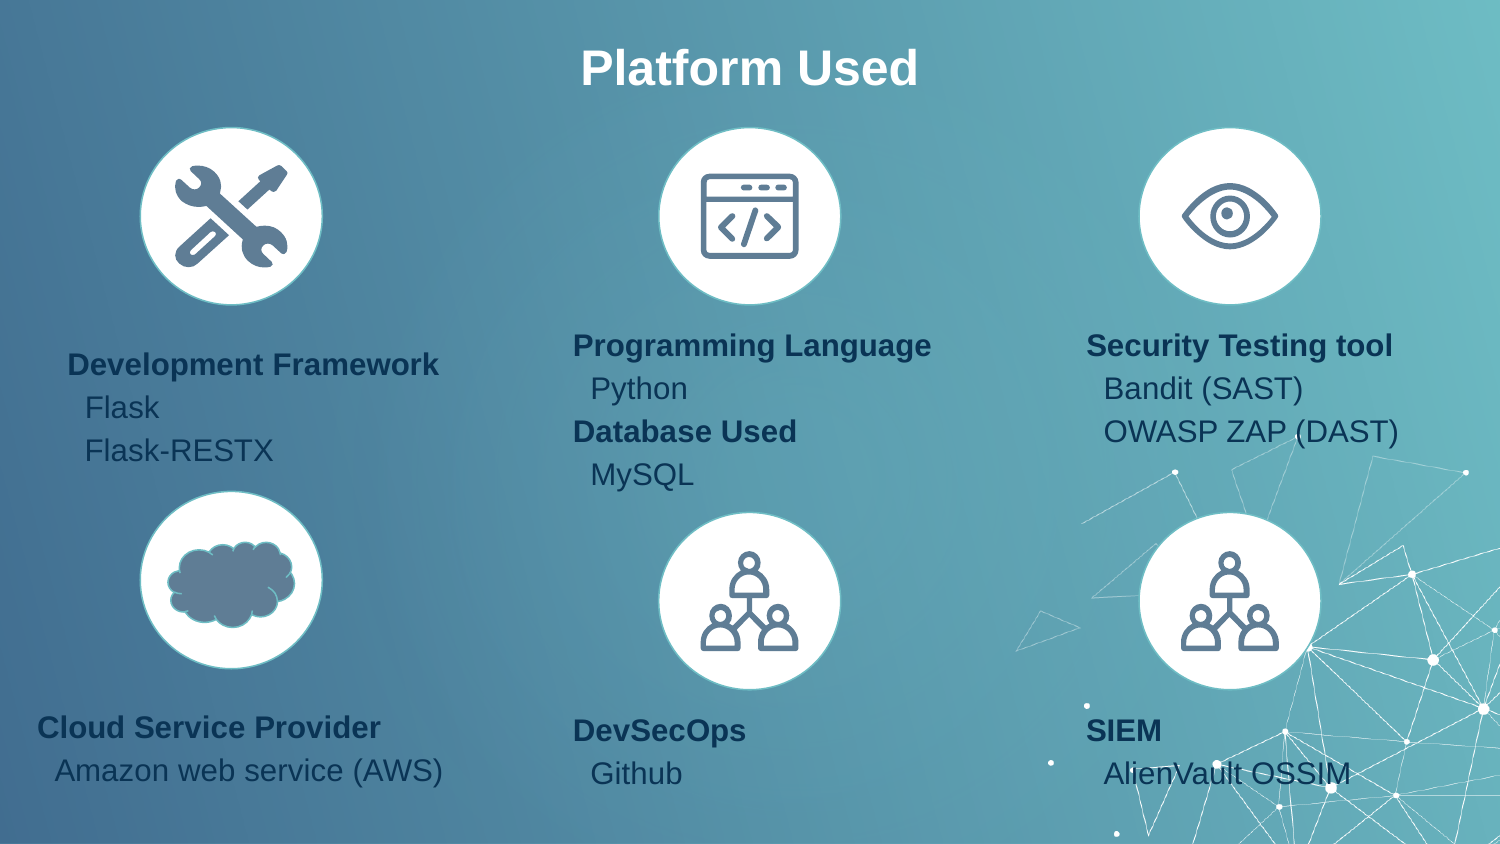

# Platform Used

Security Testing tool
  Bandit (SAST)
  OWASP ZAP (DAST)
Programming Language
  Python
Database Used
  MySQL
Development Framework
  Flask
  Flask-RESTX

Cloud Service Provider
  Amazon web service (AWS)
DevSecOps
  Github
SIEM
  AlienVault OSSIM